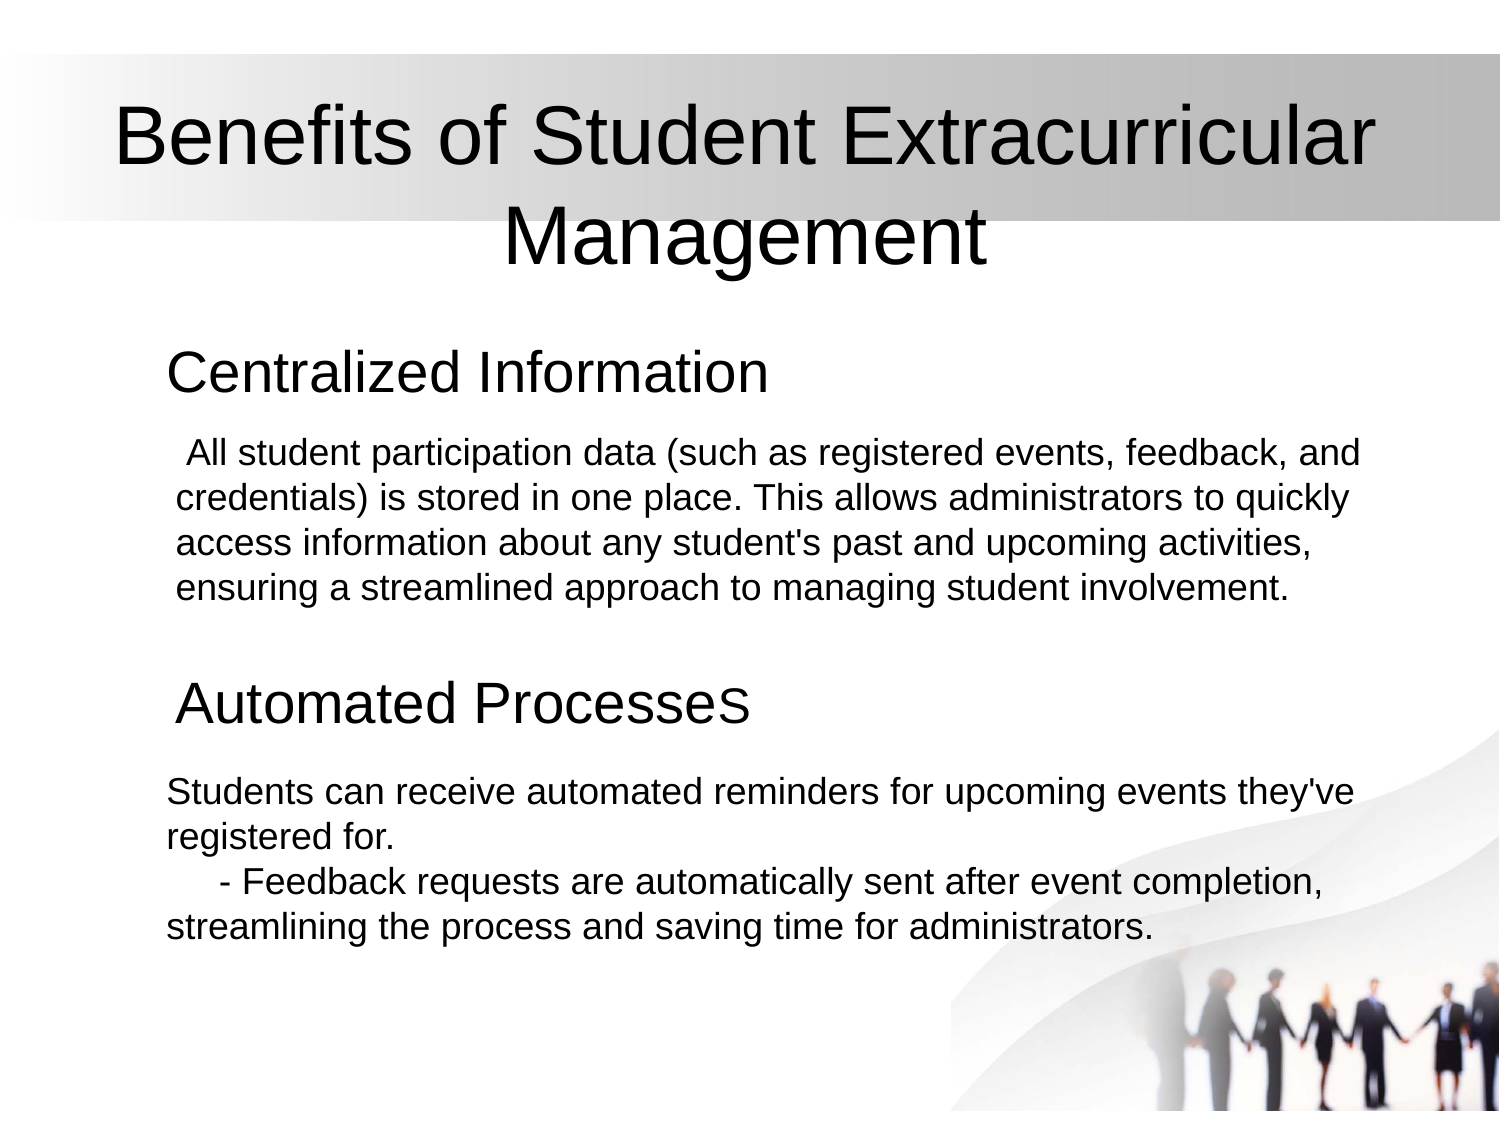

# Benefits of Student Extracurricular Management
Centralized Information
 All student participation data (such as registered events, feedback, and credentials) is stored in one place. This allows administrators to quickly access information about any student's past and upcoming activities, ensuring a streamlined approach to managing student involvement.
Automated ProcesseS

Students can receive automated reminders for upcoming events they've registered for.
     - Feedback requests are automatically sent after event completion, streamlining the process and saving time for administrators.